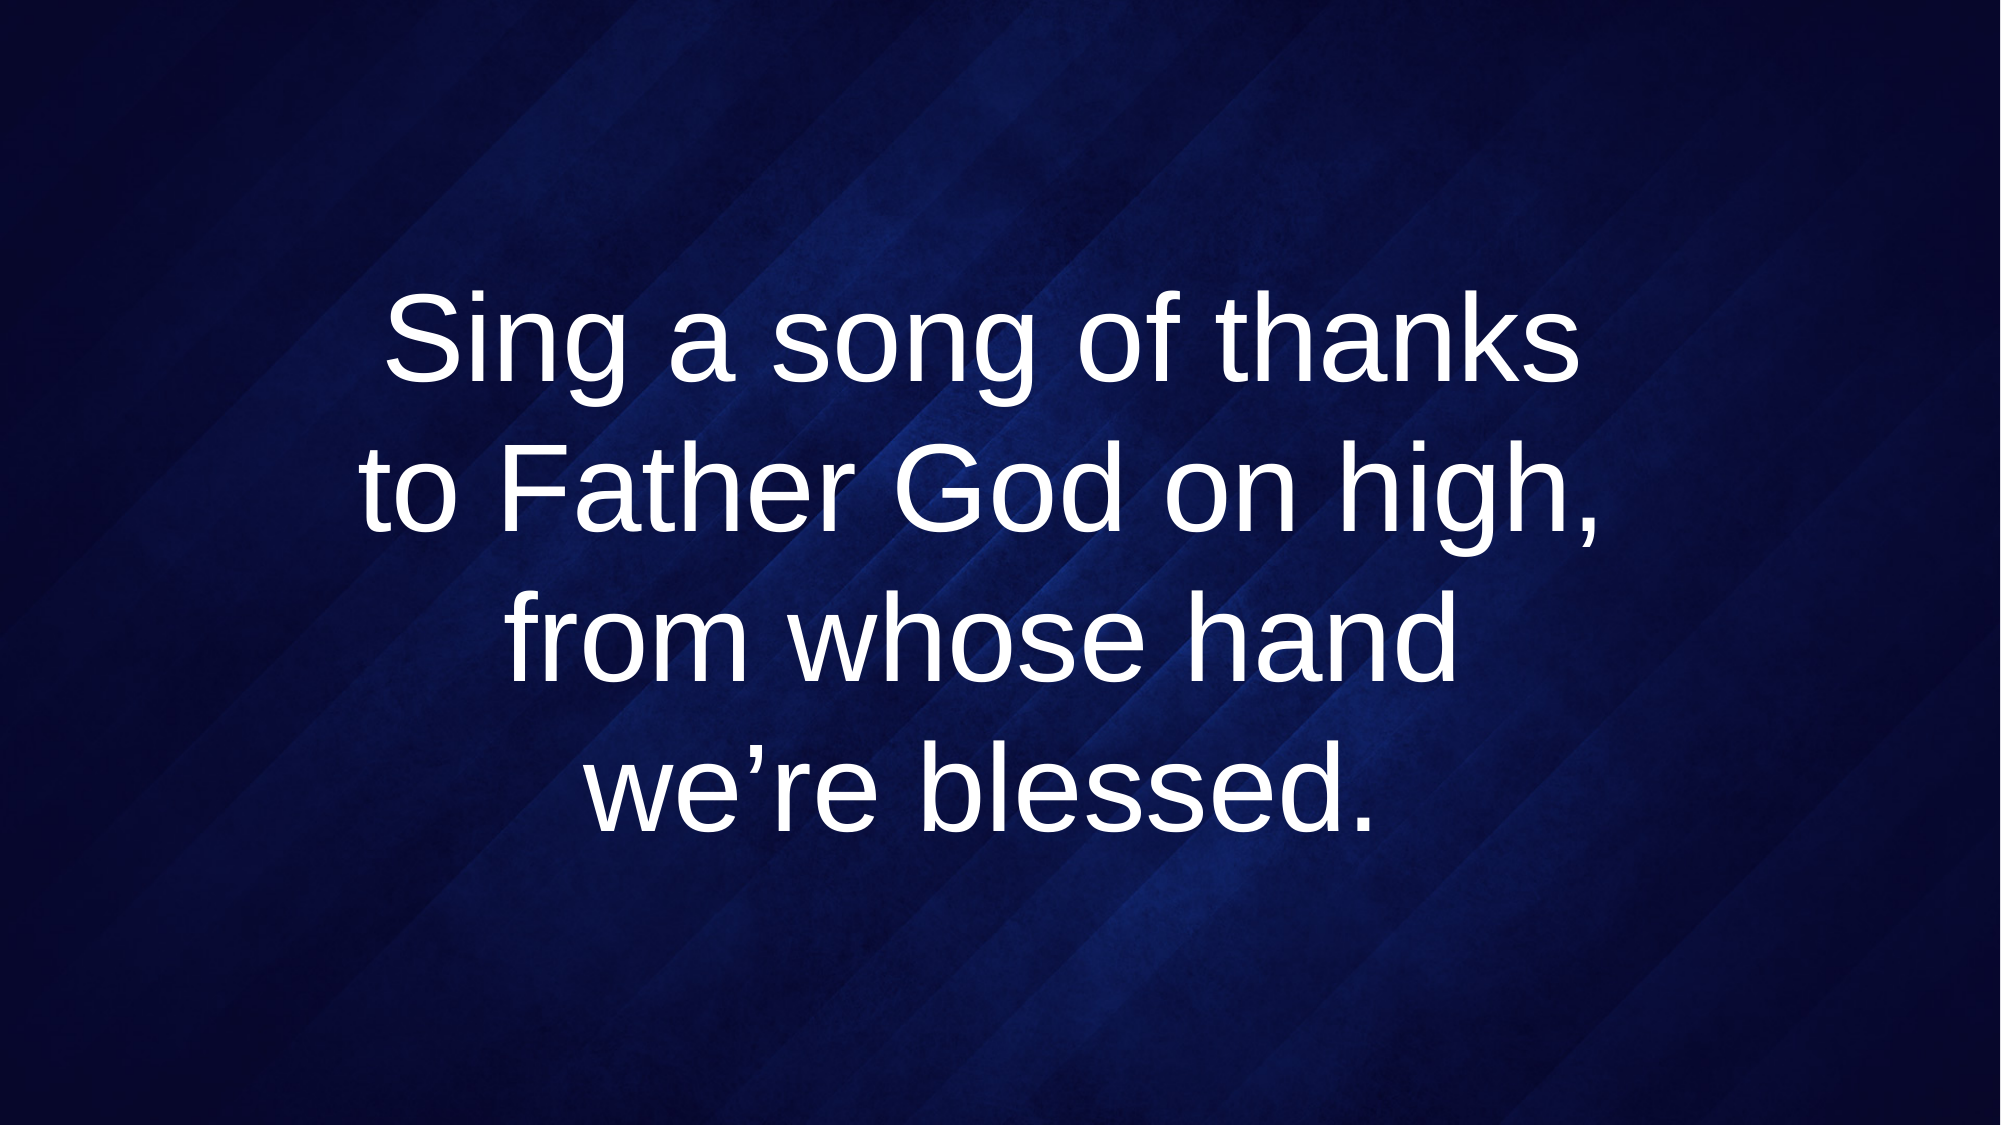

# Sing a song of thanks to Father God on high, from whose hand we’re blessed.